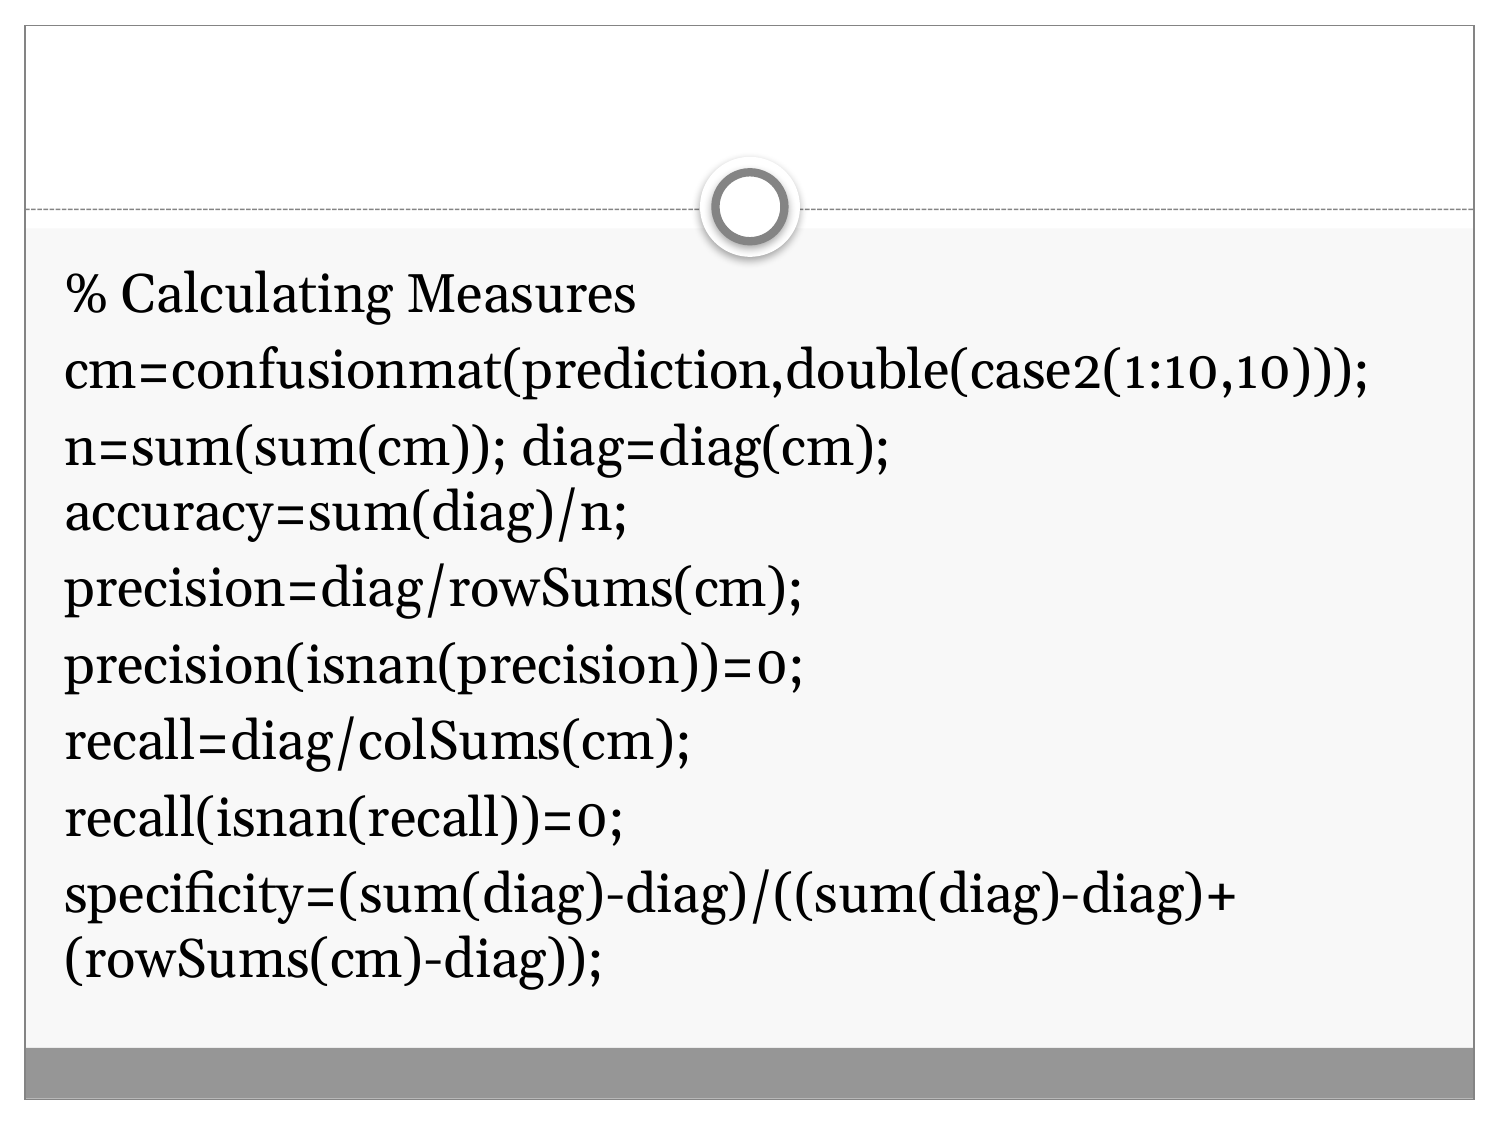

% Calculating Measures
cm=confusionmat(prediction,double(case2(1:10,10)));
n=sum(sum(cm)); diag=diag(cm); accuracy=sum(diag)/n;
precision=diag/rowSums(cm);
precision(isnan(precision))=0;
recall=diag/colSums(cm);
recall(isnan(recall))=0;
specificity=(sum(diag)-diag)/((sum(diag)-diag)+(rowSums(cm)-diag));